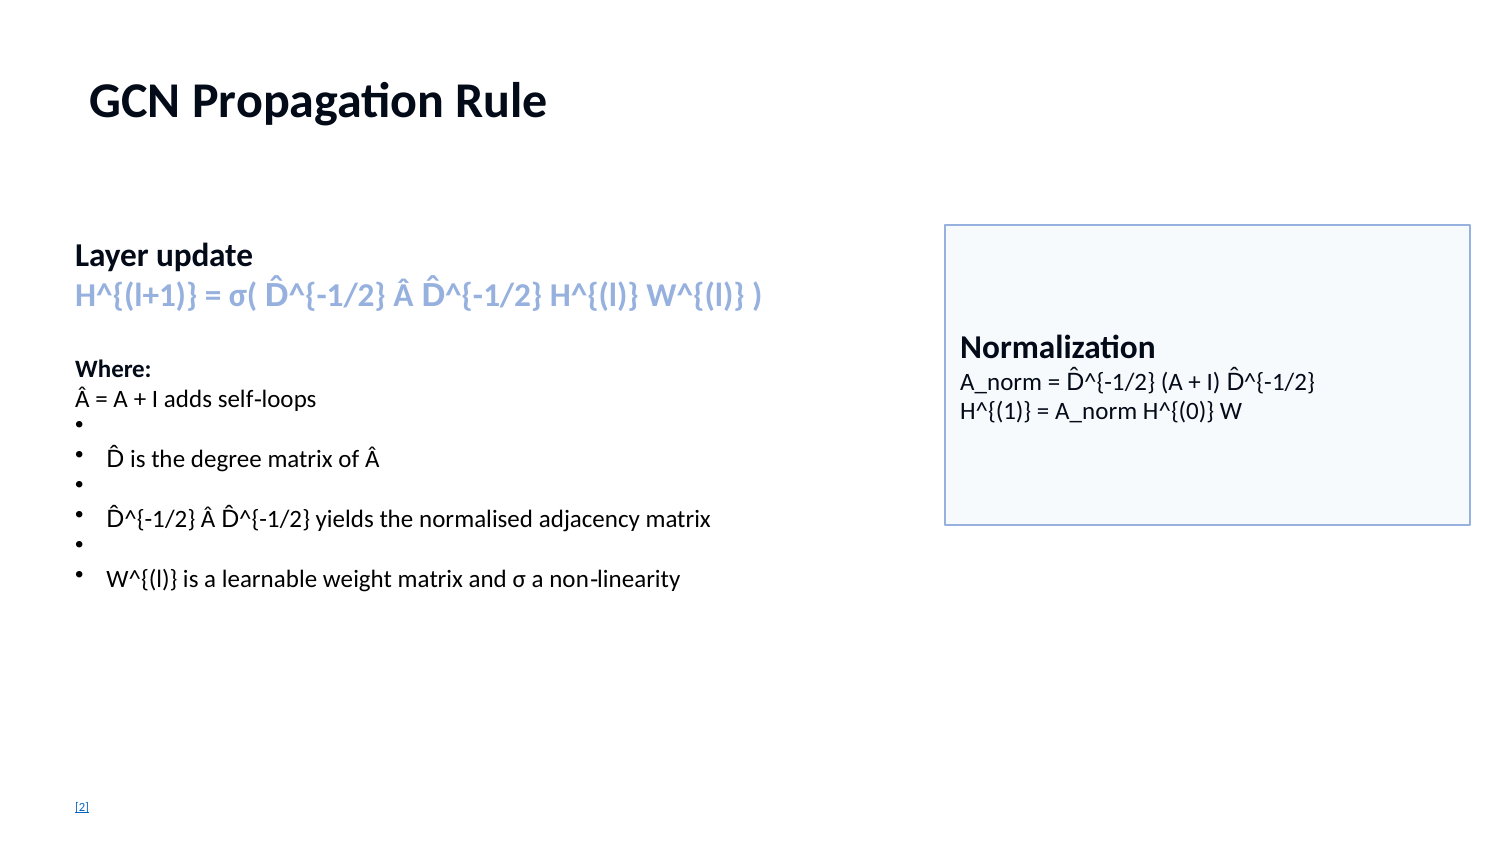

GCN Propagation Rule
Layer update
H^{(l+1)} = σ( D̂^{-1/2} Â D̂^{-1/2} H^{(l)} W^{(l)} )

Where:
Â = A + I adds self‑loops

D̂ is the degree matrix of Â

D̂^{-1/2} Â D̂^{-1/2} yields the normalised adjacency matrix

W^{(l)} is a learnable weight matrix and σ a non‑linearity

Normalization
A_norm = D̂^{-1/2} (A + I) D̂^{-1/2}
H^{(1)} = A_norm H^{(0)} W
[2]